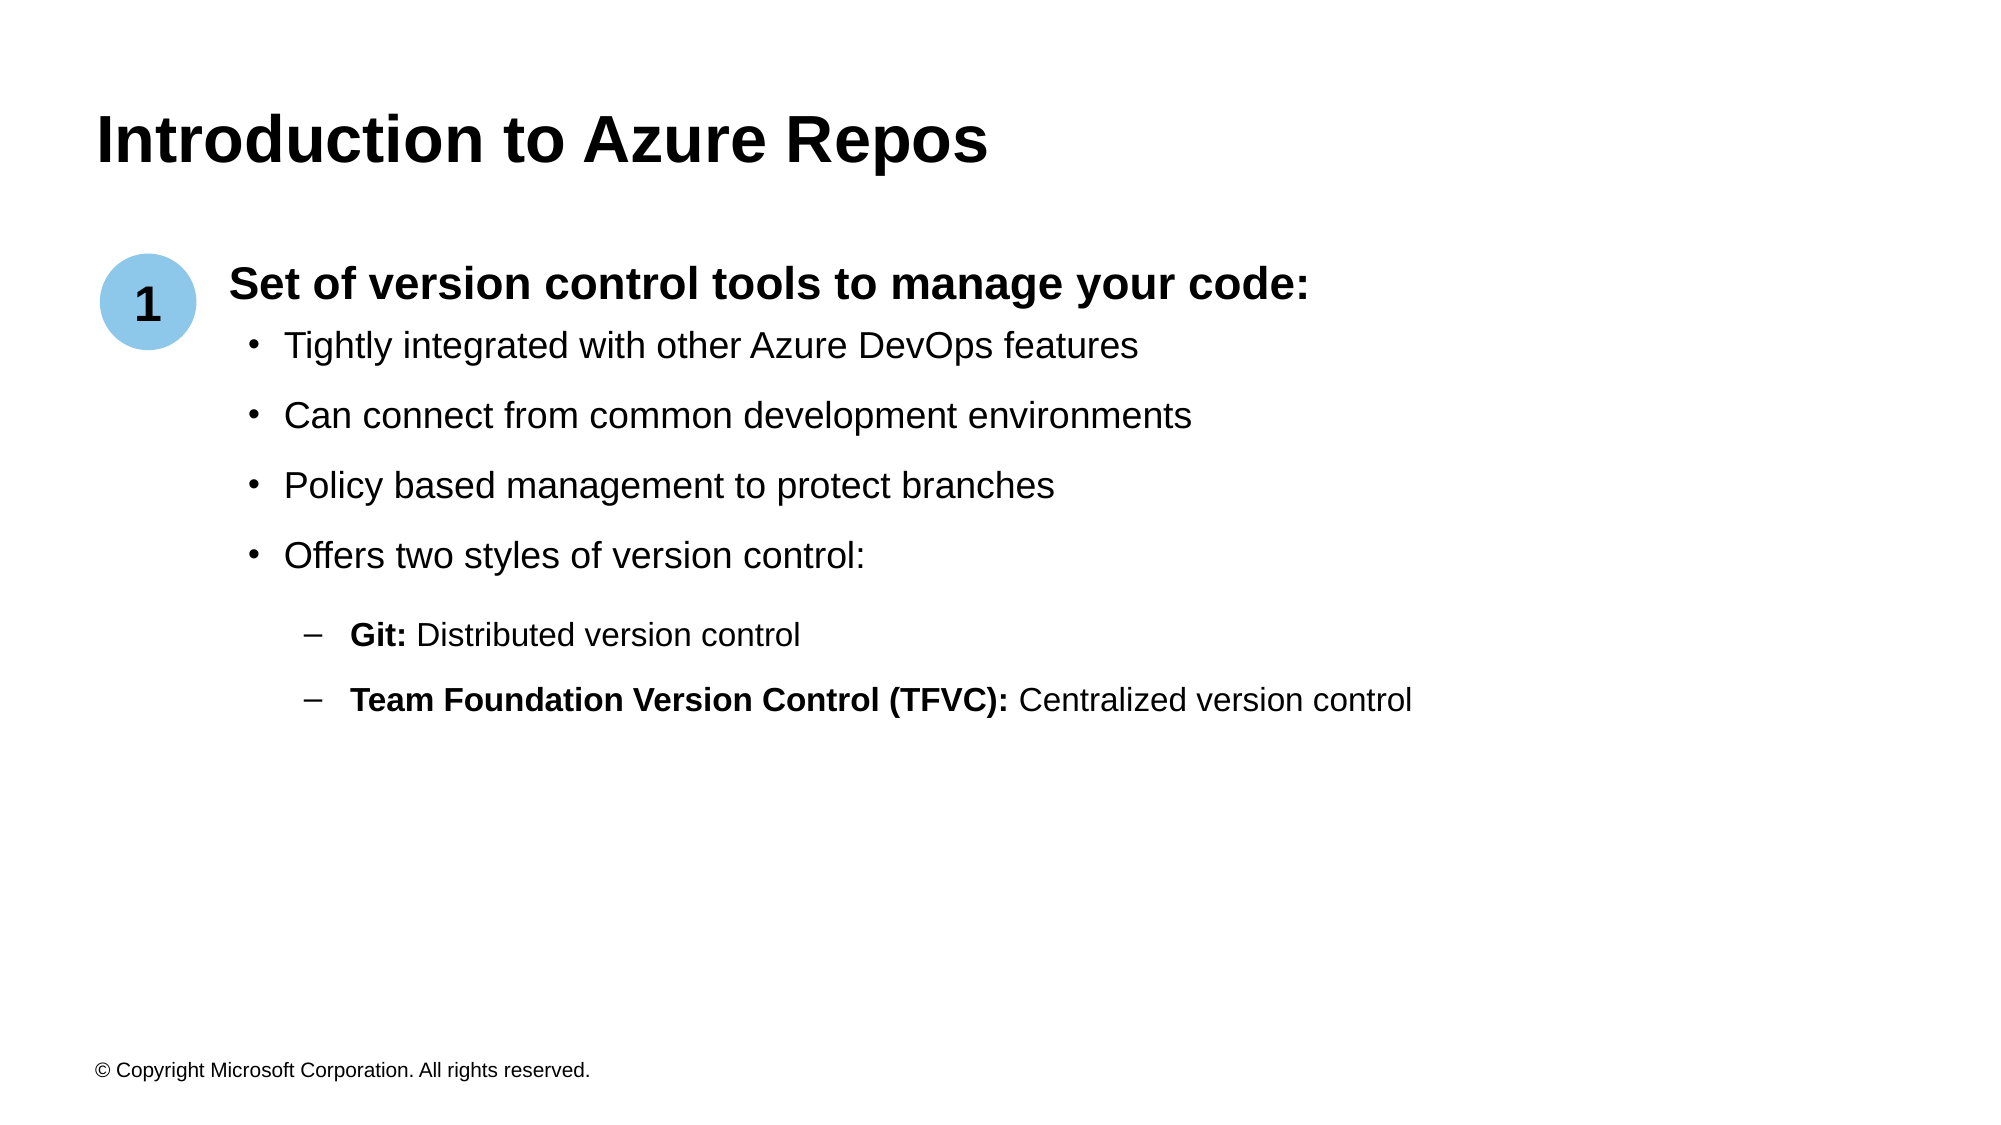

# Introduction to Azure Repos
1
Set of version control tools to manage your code:
Tightly integrated with other Azure DevOps features
Can connect from common development environments
Policy based management to protect branches
Offers two styles of version control:
Git: Distributed version control
Team Foundation Version Control (TFVC): Centralized version control